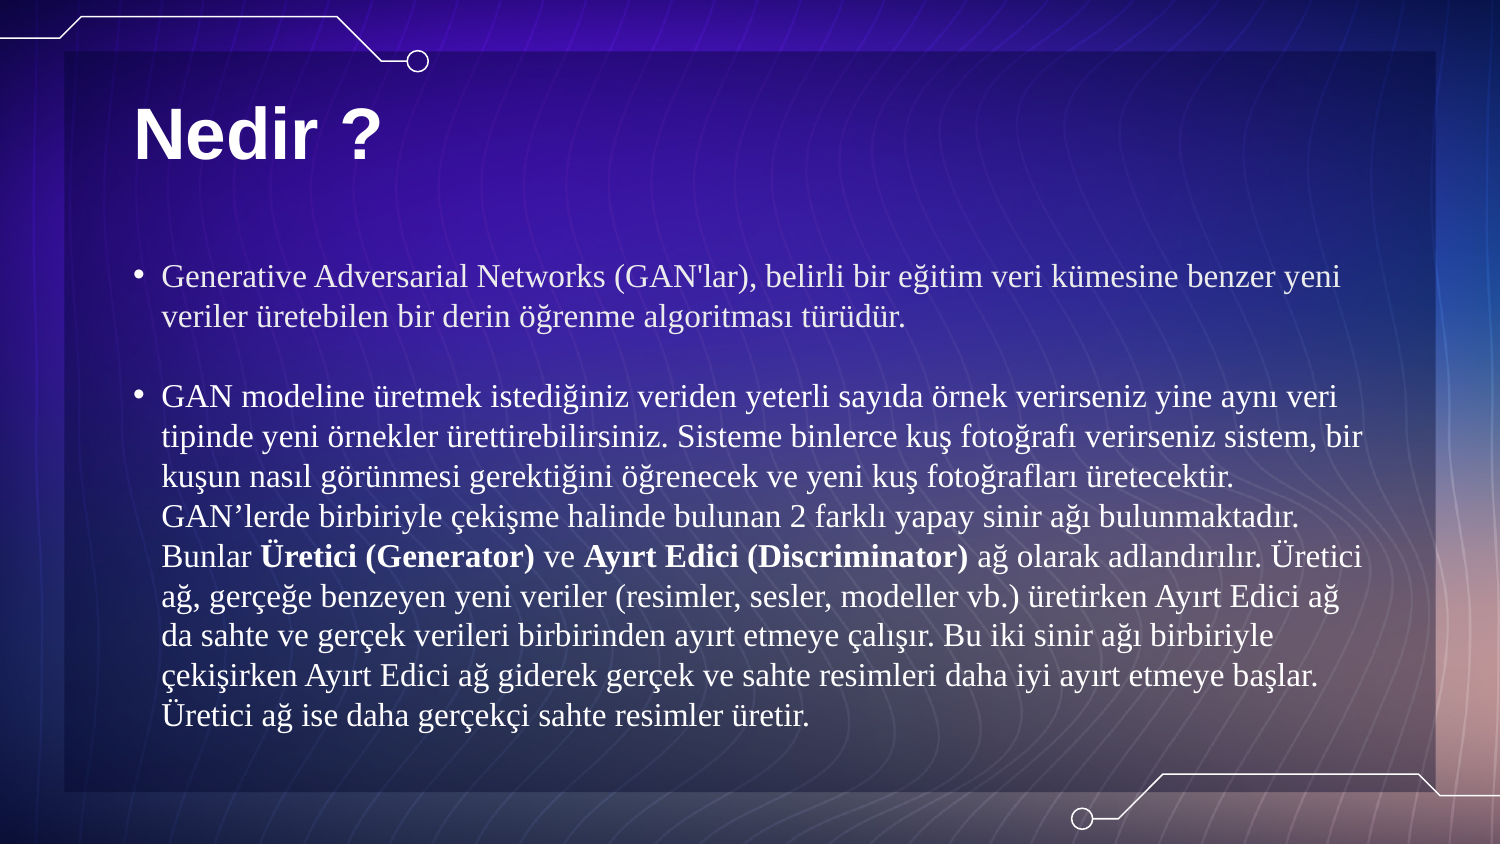

# Nedir ?

Generative Adversarial Networks (GAN'lar), belirli bir eğitim veri kümesine benzer yeni veriler üretebilen bir derin öğrenme algoritması türüdür.

GAN modeline üretmek istediğiniz veriden yeterli sayıda örnek verirseniz yine aynı veri tipinde yeni örnekler ürettirebilirsiniz. Sisteme binlerce kuş fotoğrafı verirseniz sistem, bir kuşun nasıl görünmesi gerektiğini öğrenecek ve yeni kuş fotoğrafları üretecektir. GAN’lerde birbiriyle çekişme halinde bulunan 2 farklı yapay sinir ağı bulunmaktadır. Bunlar Üretici (Generator) ve Ayırt Edici (Discriminator) ağ olarak adlandırılır. Üretici ağ, gerçeğe benzeyen yeni veriler (resimler, sesler, modeller vb.) üretirken Ayırt Edici ağ da sahte ve gerçek verileri birbirinden ayırt etmeye çalışır. Bu iki sinir ağı birbiriyle çekişirken Ayırt Edici ağ giderek gerçek ve sahte resimleri daha iyi ayırt etmeye başlar. Üretici ağ ise daha gerçekçi sahte resimler üretir.